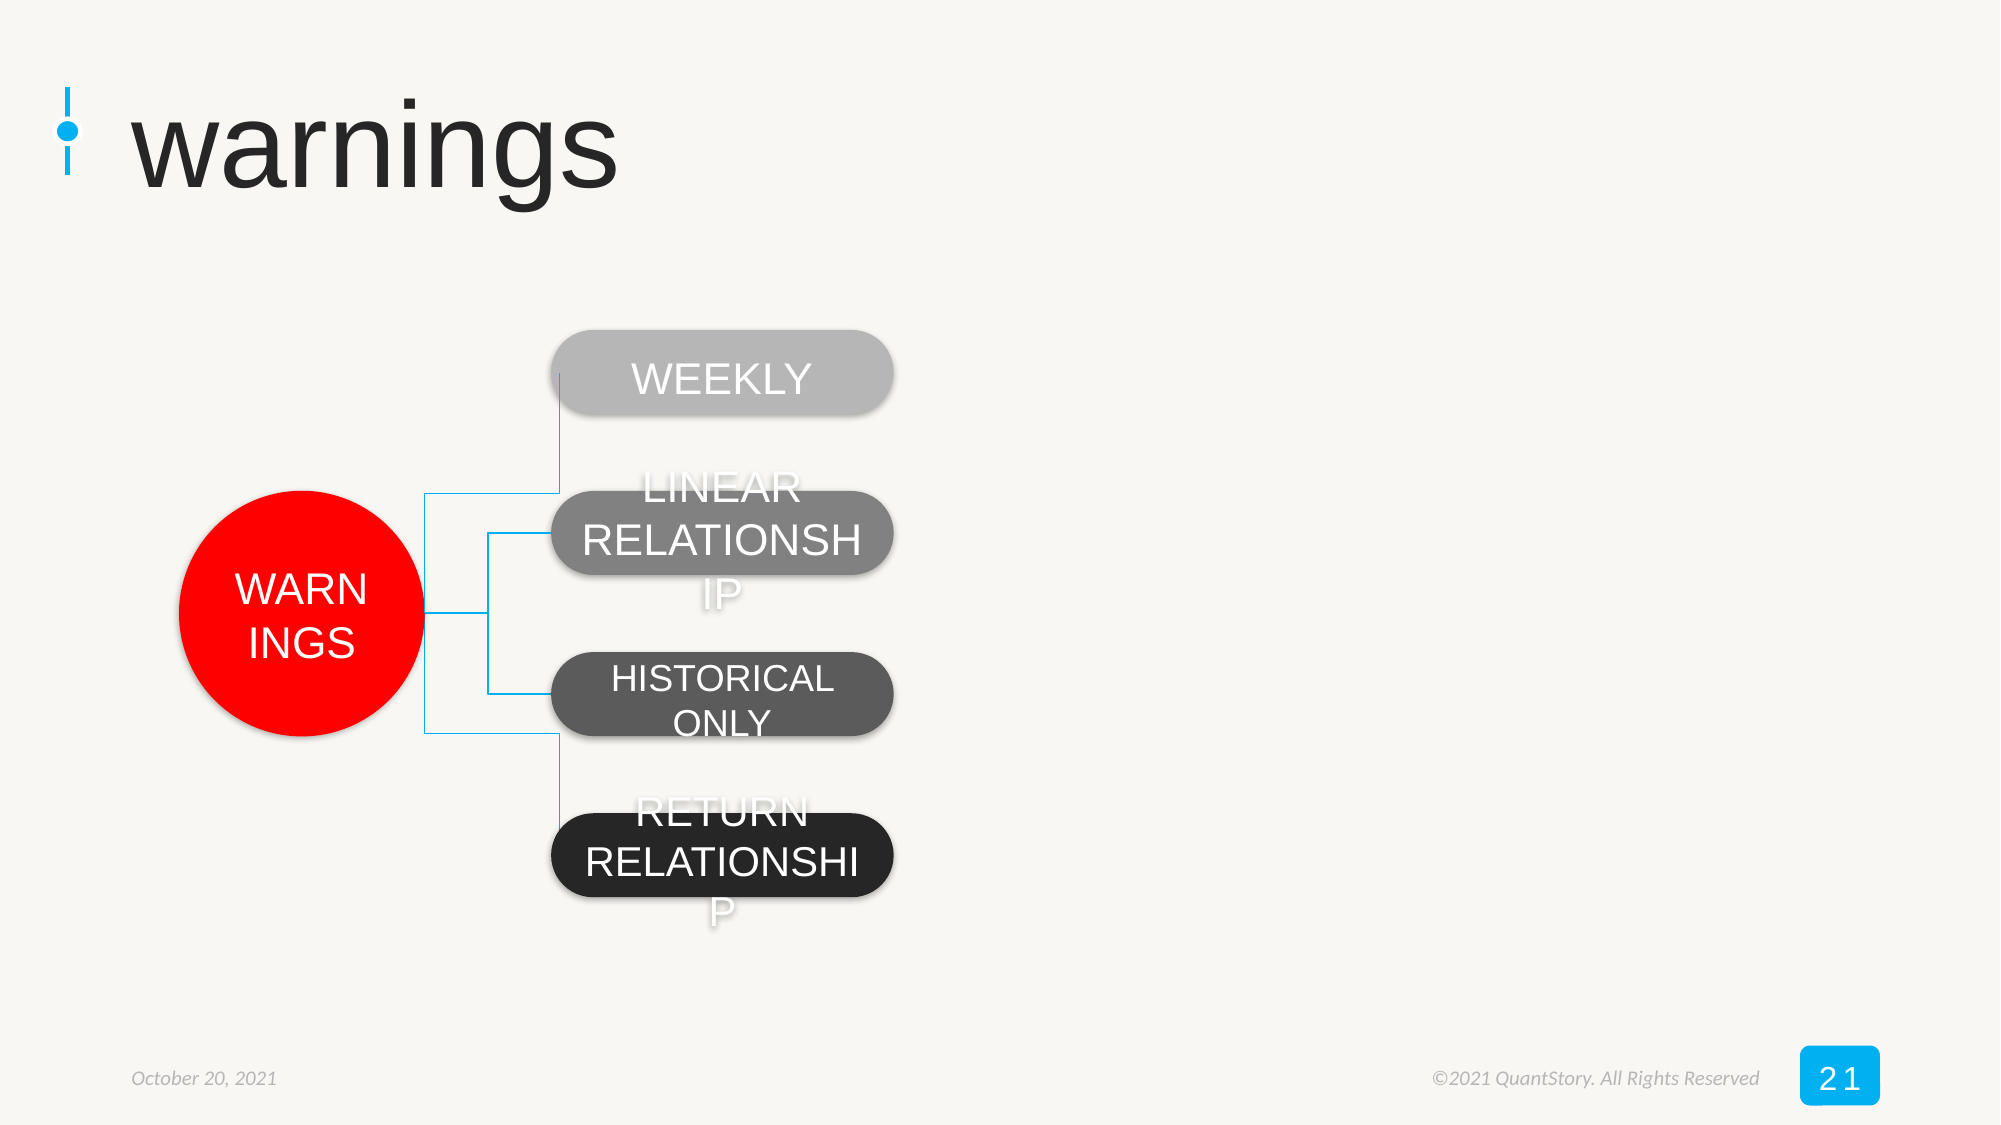

# warnings
WEEKLY
WARNINGS
LINEAR RELATIONSHIP
HISTORICAL ONLY
RETURN RELATIONSHIP
21
October 20, 2021
©2021 QuantStory. All Rights Reserved